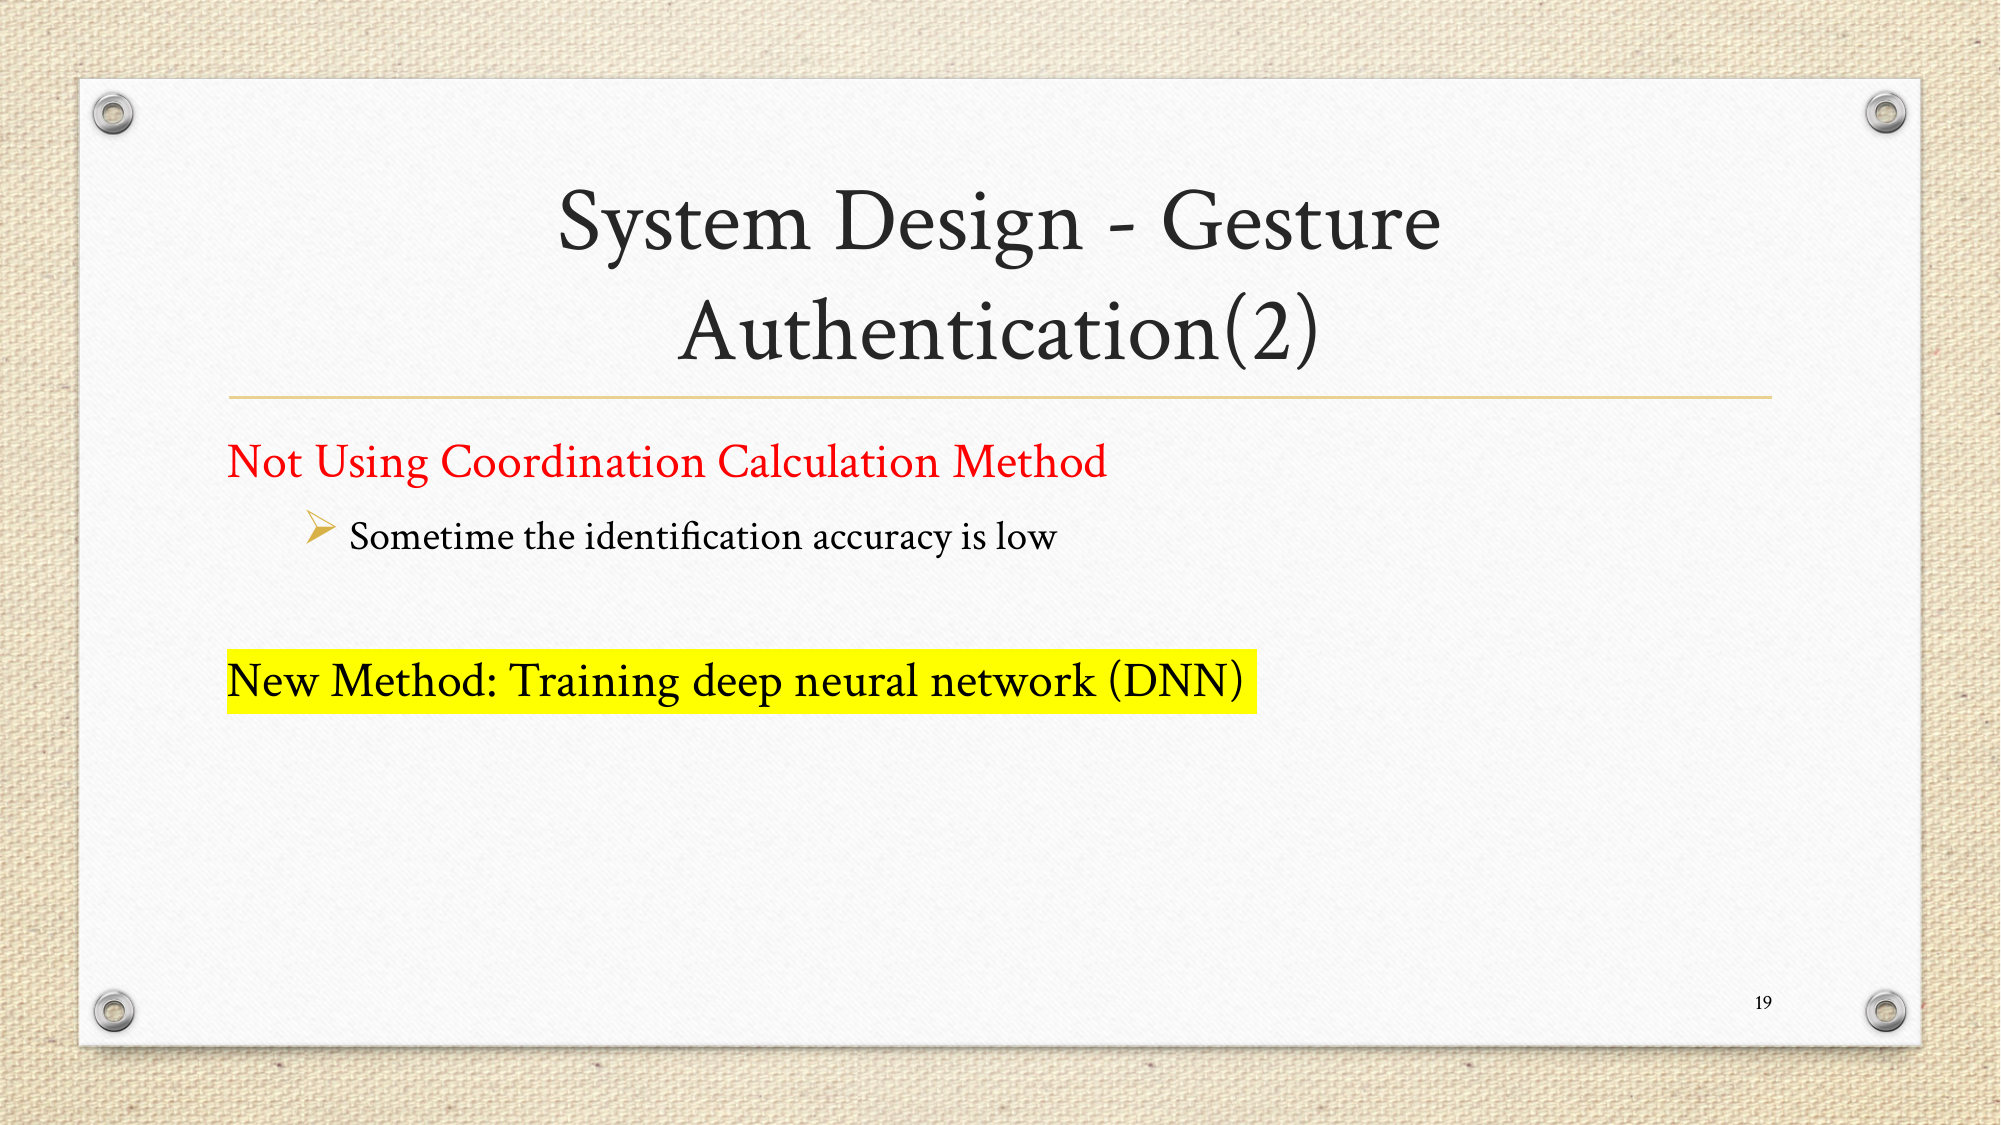

# System Design - Gesture Authentication(2)
Not Using Coordination Calculation Method
Sometime the identification accuracy is low

New Method: Training deep neural network (DNN)
19